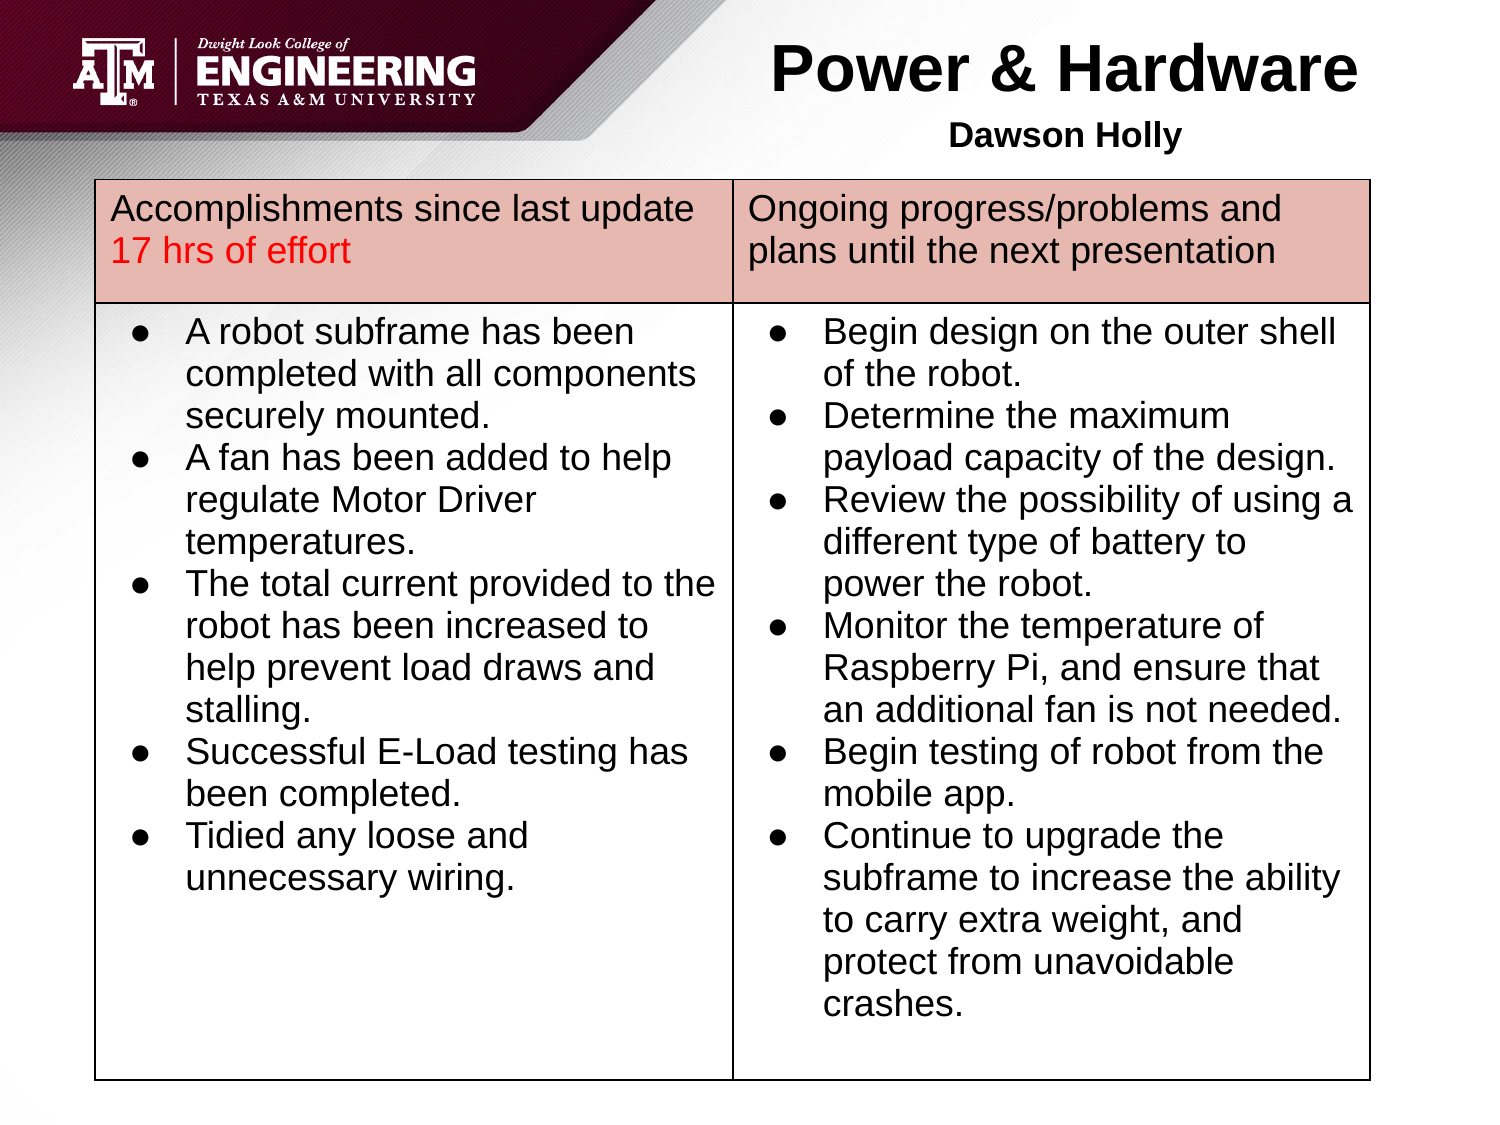

# Power & Hardware
Dawson Holly
| Accomplishments since last update 17 hrs of effort | Ongoing progress/problems and plans until the next presentation |
| --- | --- |
| A robot subframe has been completed with all components securely mounted. A fan has been added to help regulate Motor Driver temperatures. The total current provided to the robot has been increased to help prevent load draws and stalling. Successful E-Load testing has been completed. Tidied any loose and unnecessary wiring. | Begin design on the outer shell of the robot. Determine the maximum payload capacity of the design. Review the possibility of using a different type of battery to power the robot. Monitor the temperature of Raspberry Pi, and ensure that an additional fan is not needed. Begin testing of robot from the mobile app. Continue to upgrade the subframe to increase the ability to carry extra weight, and protect from unavoidable crashes. |